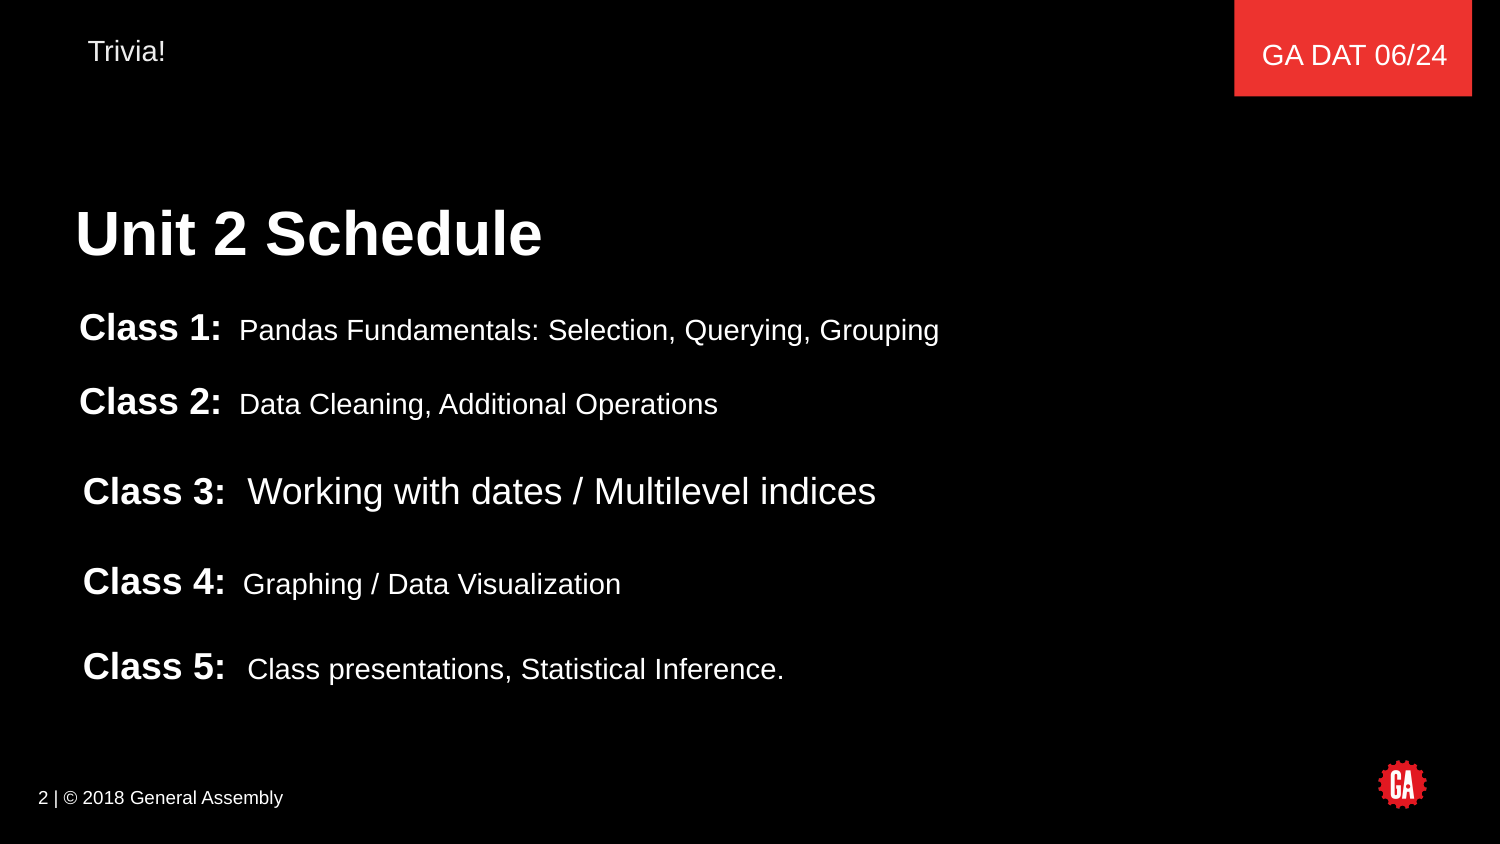

GA DAT 06/24
# Unit 2 Schedule
Class 1:  Pandas Fundamentals: Selection, Querying, Grouping
Class 2:  Data Cleaning, Additional Operations
Class 3:  Working with dates / Multilevel indices
Class 4:  Graphing / Data Visualization
Class 5:  Class presentations, Statistical Inference.
2 | © 2018 General Assembly